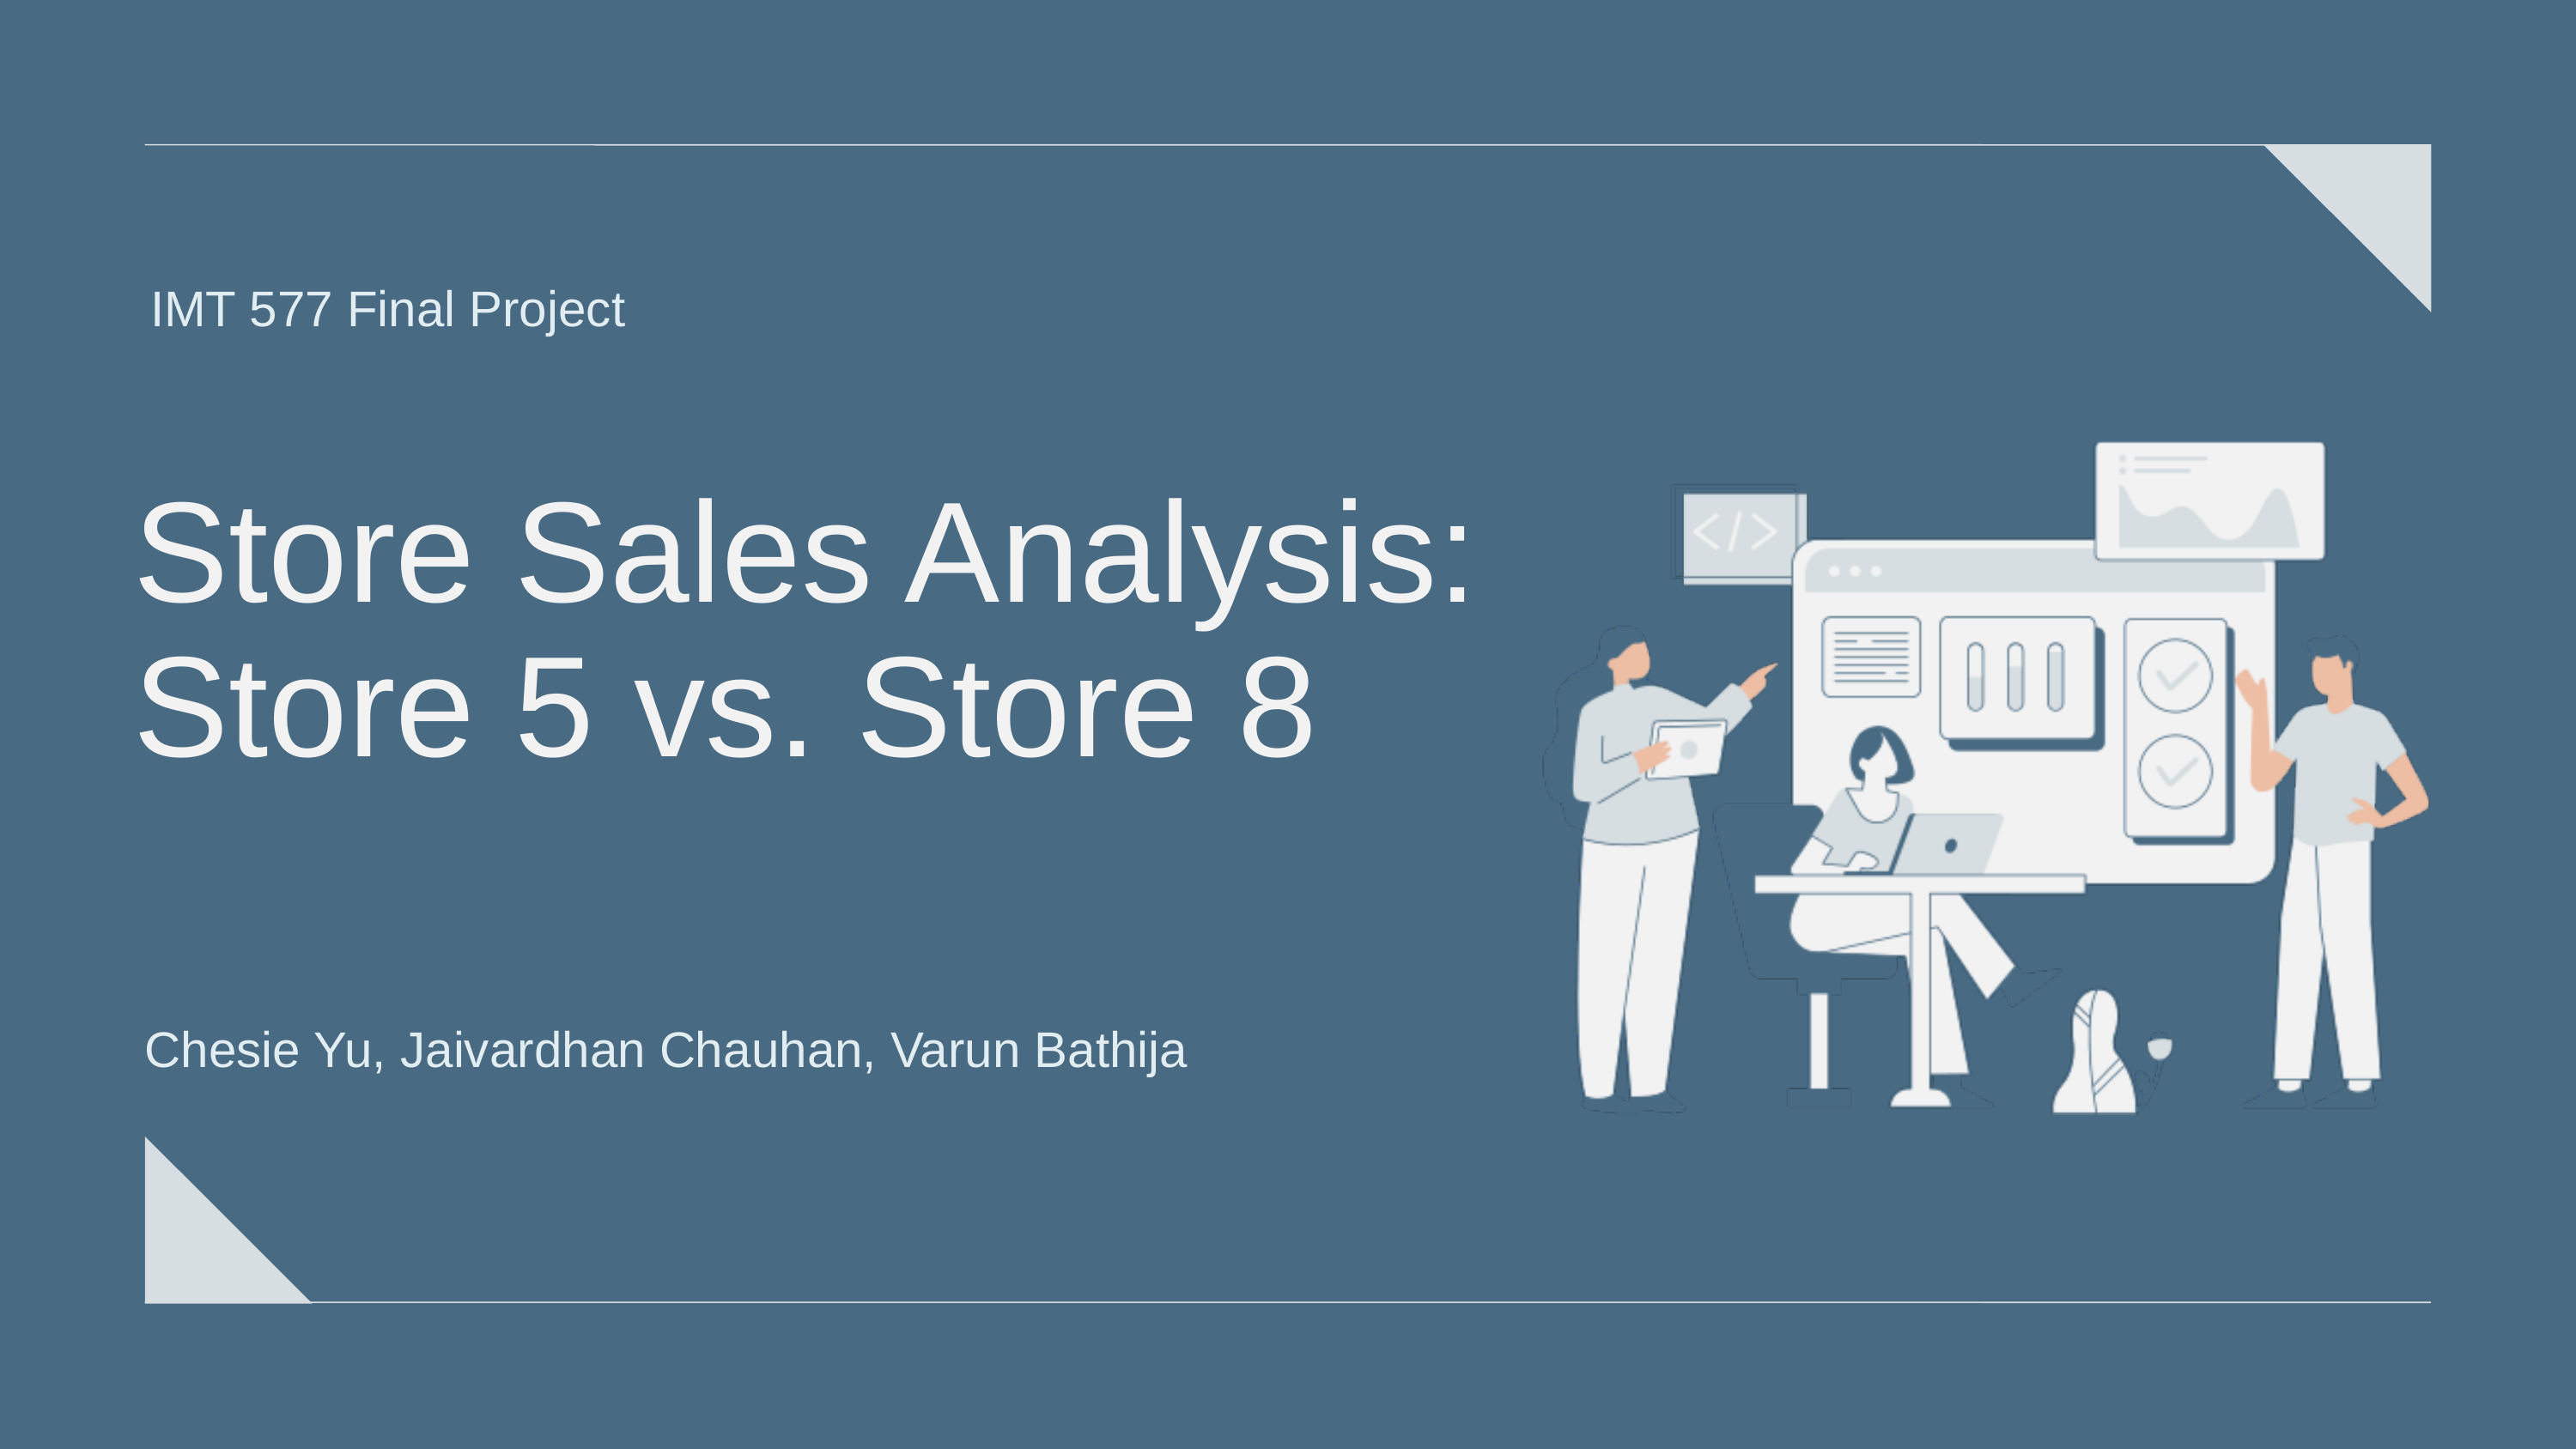

IMT 577 Final Project

Store Sales Analysis: Store 5 vs. Store 8
Chesie Yu, Jaivardhan Chauhan, Varun Bathija